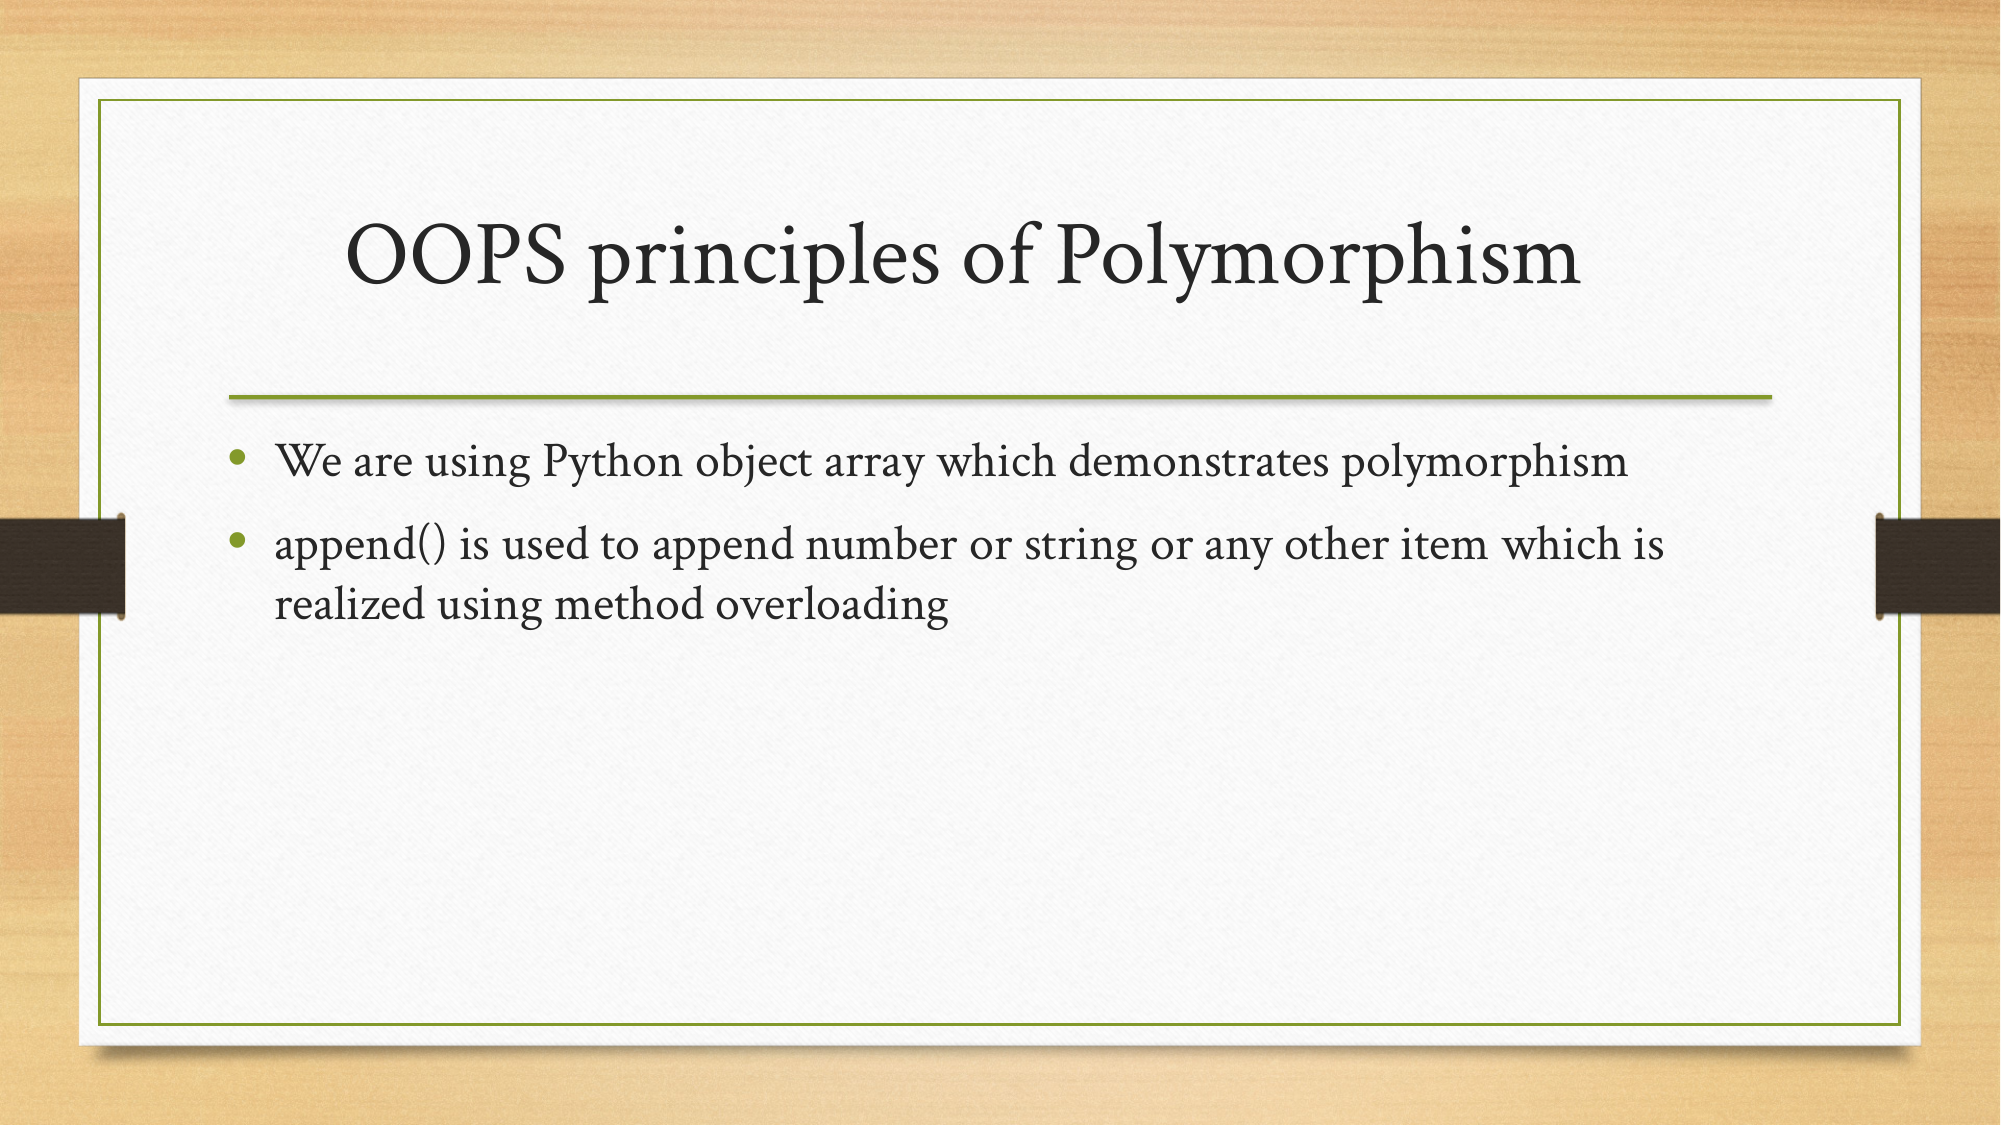

# OOPS principles of Polymorphism
We are using Python object array which demonstrates polymorphism
append() is used to append number or string or any other item which is realized using method overloading